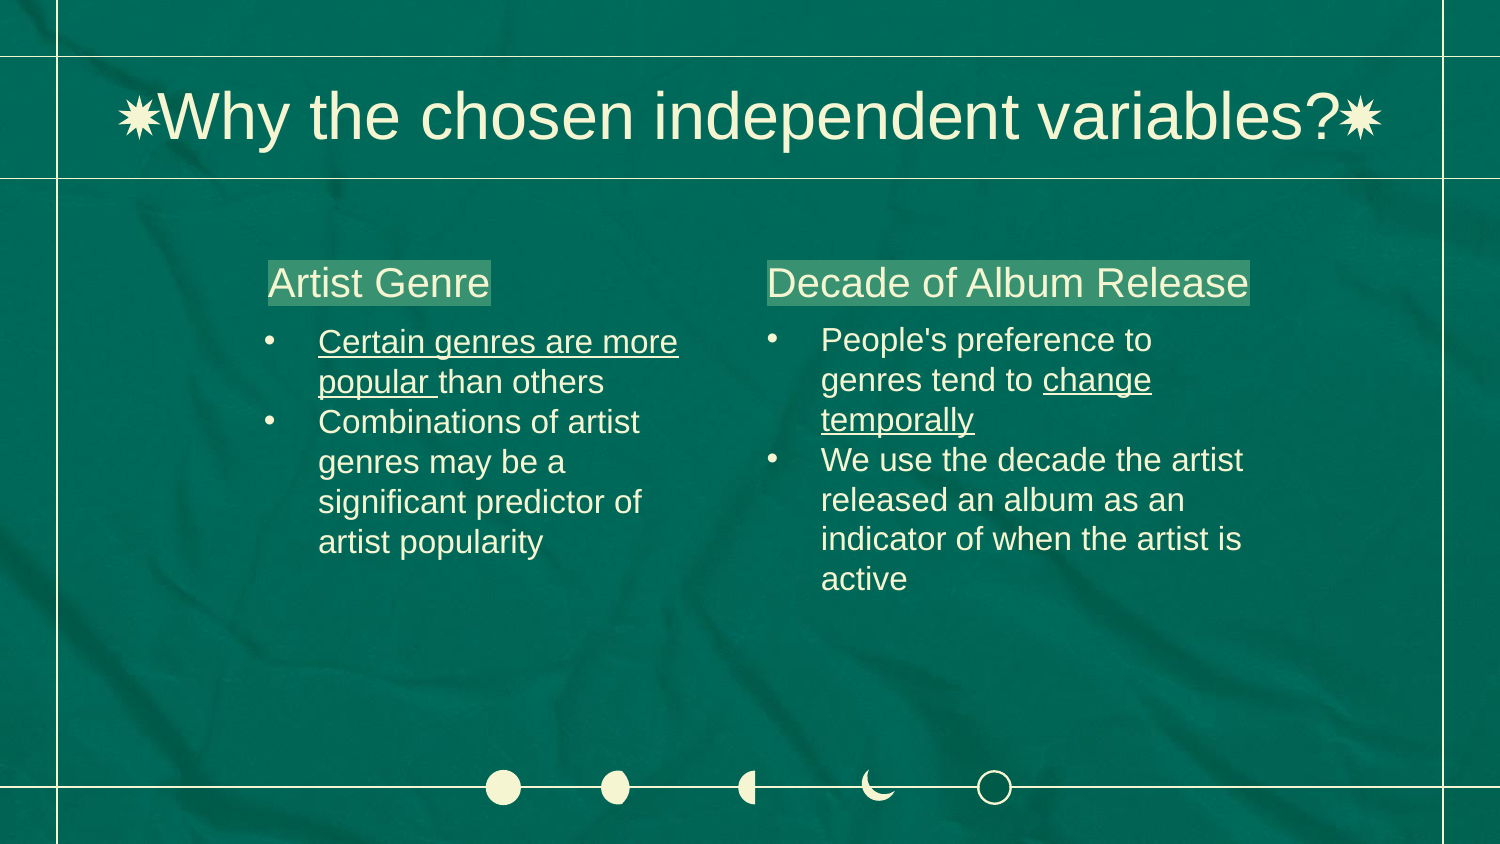

# Why the chosen independent variables?
Artist Genre
Decade of Album Release
People's preference to genres tend to change temporally
We use the decade the artist released an album as an indicator of when the artist is active
Certain genres are more popular than others
Combinations of artist genres may be a significant predictor of artist popularity